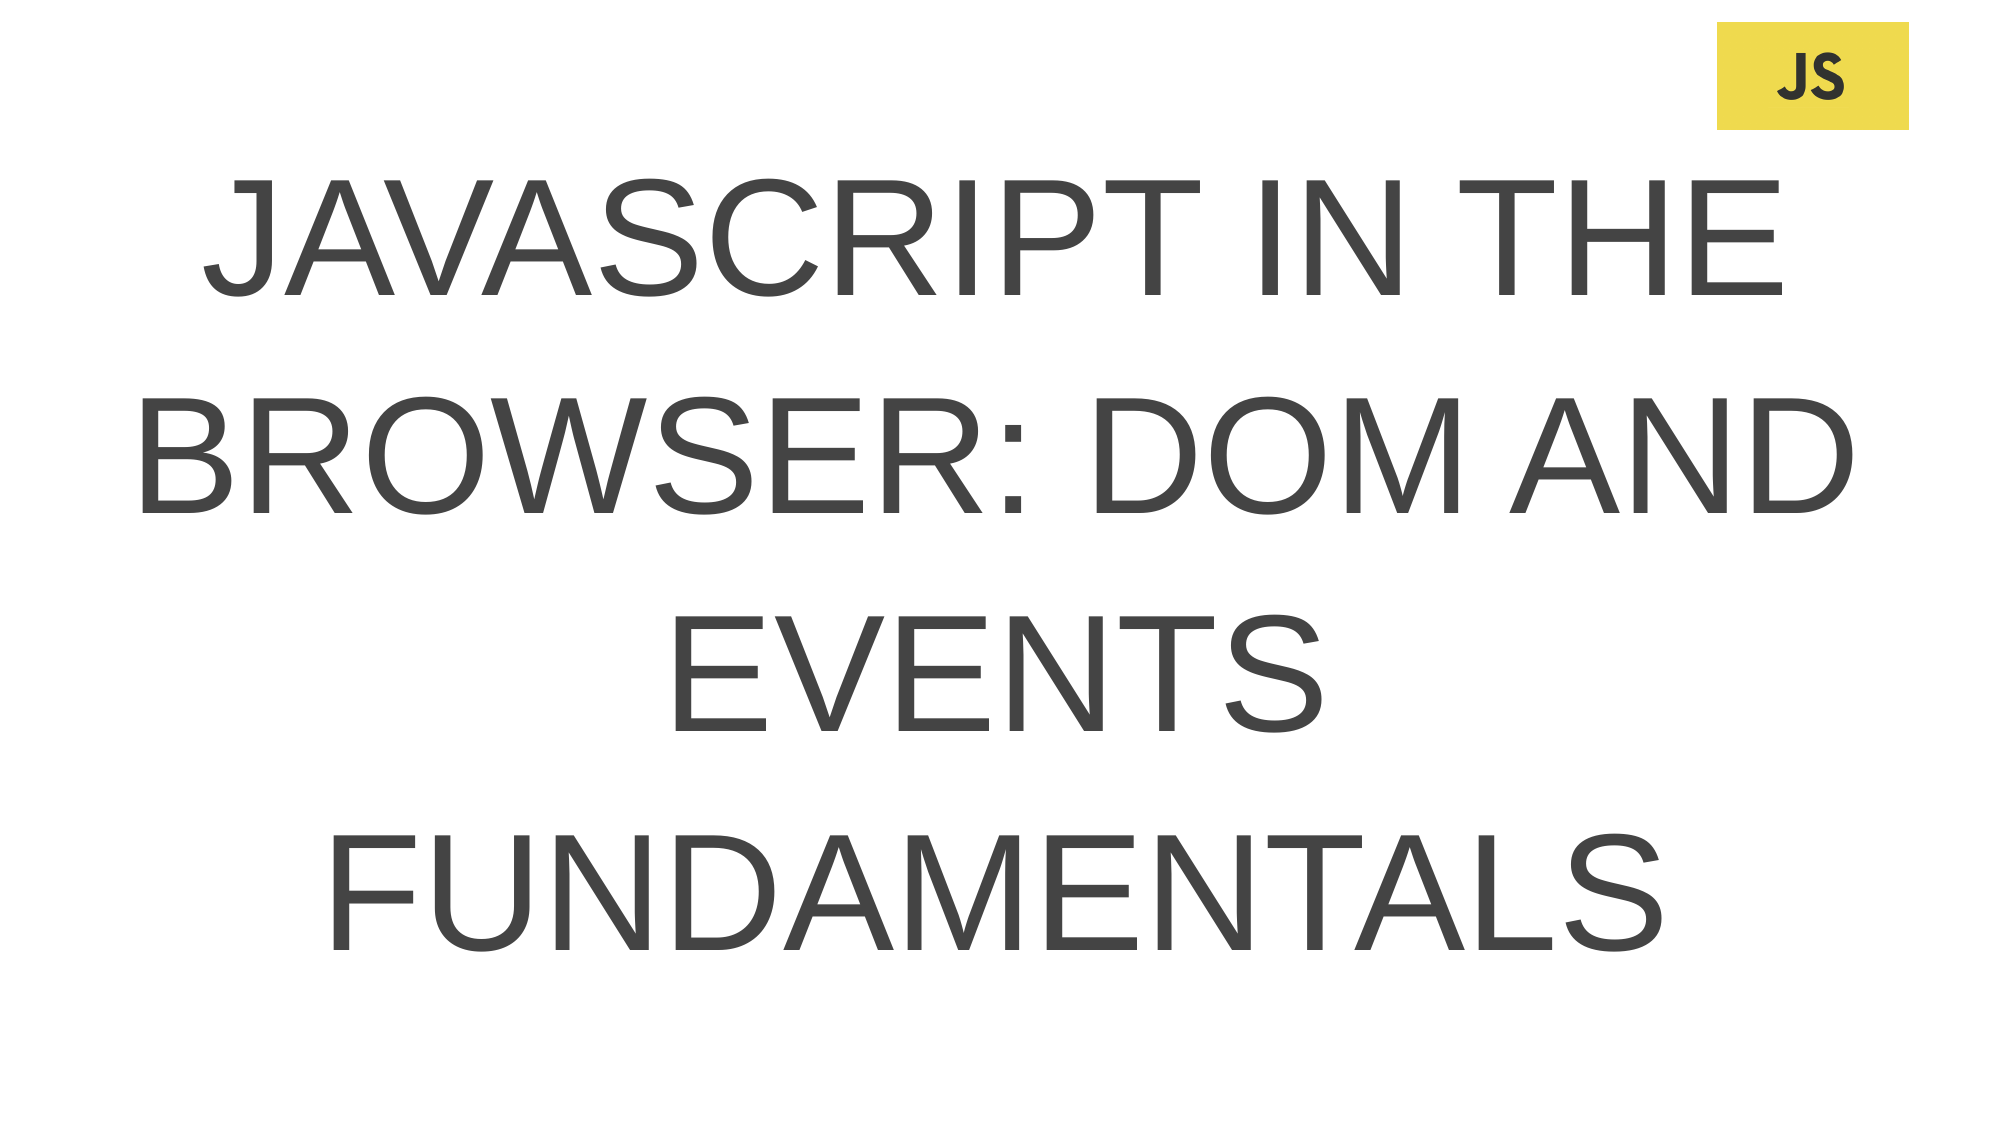

JAVASCRIPT IN THE BROWSER: DOM AND EVENTS
FUNDAMENTALS